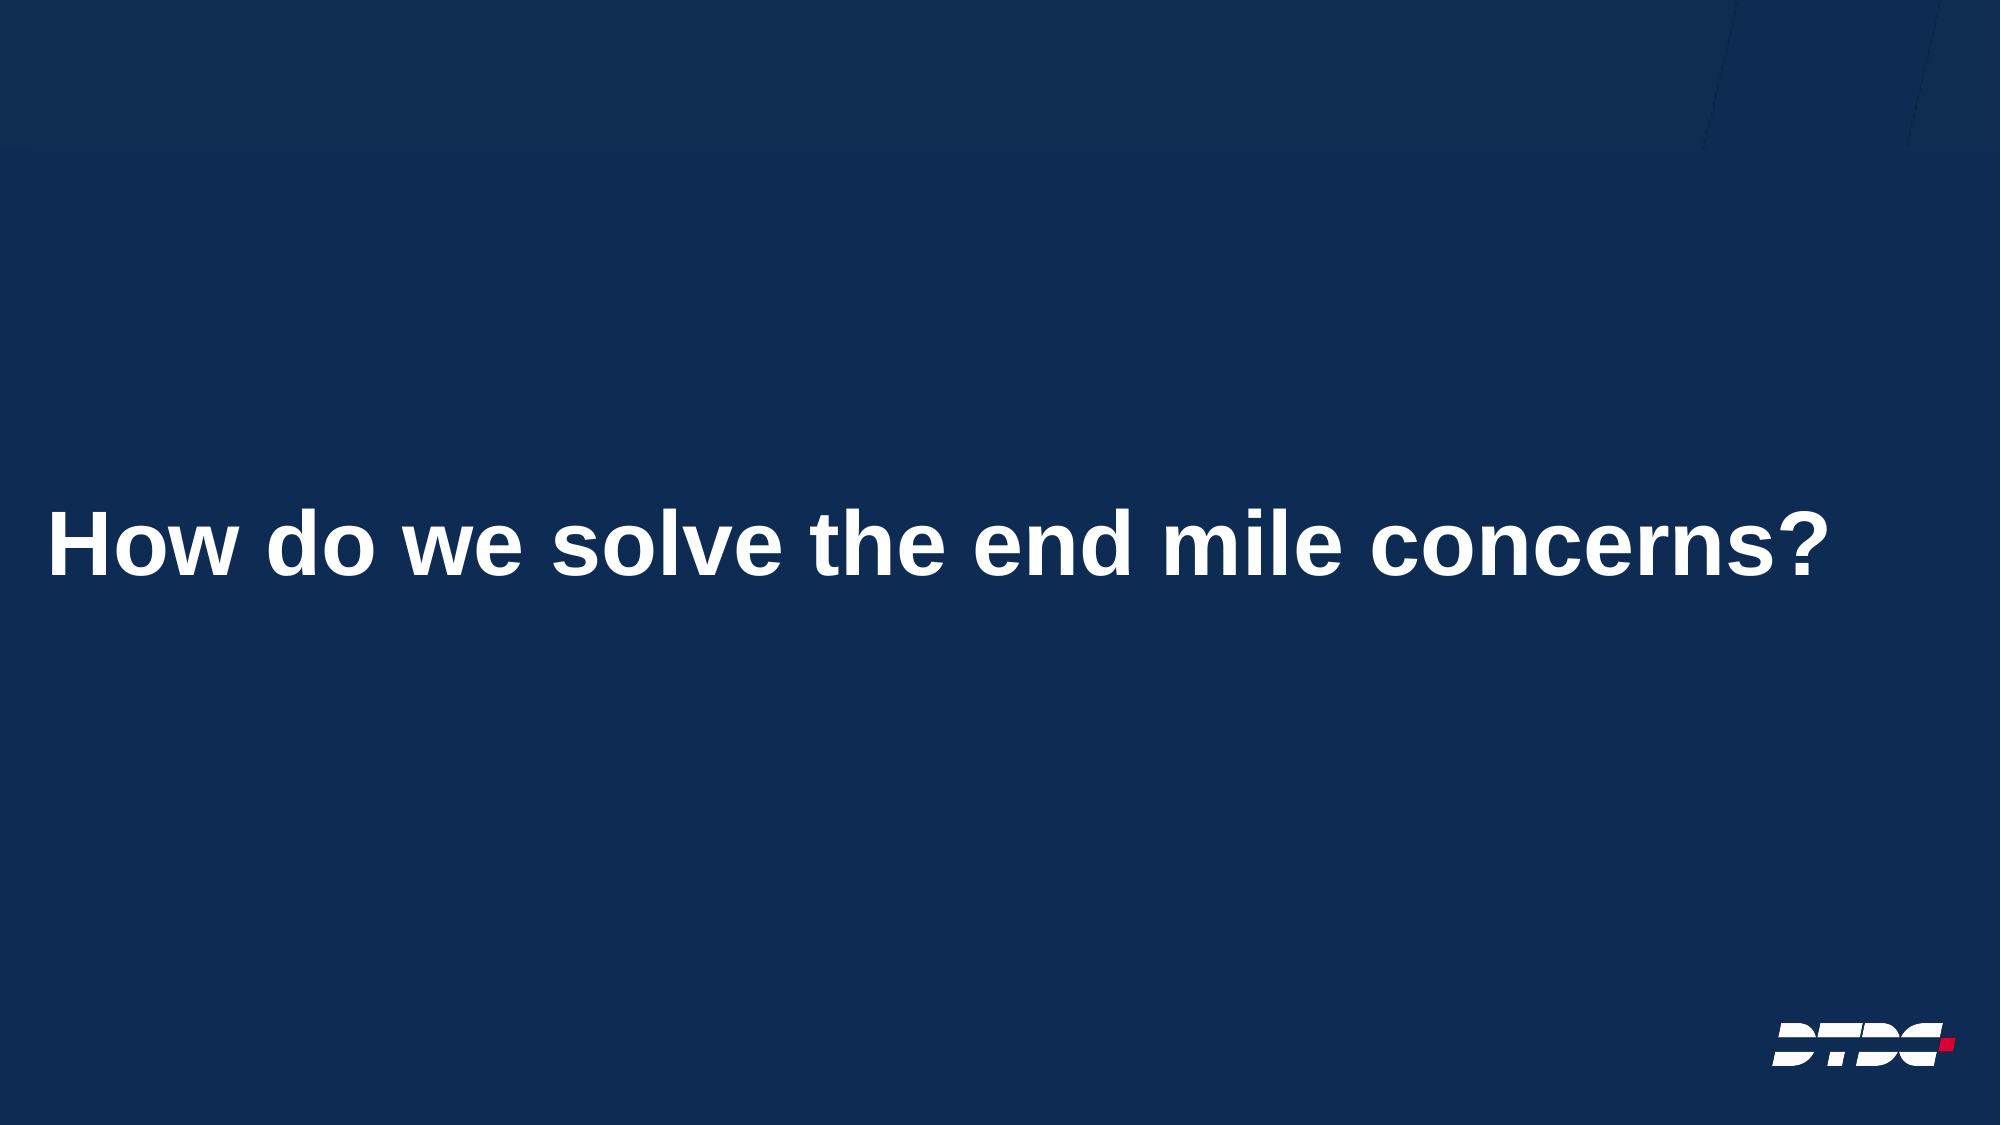

# How do we solve the end mile concerns?